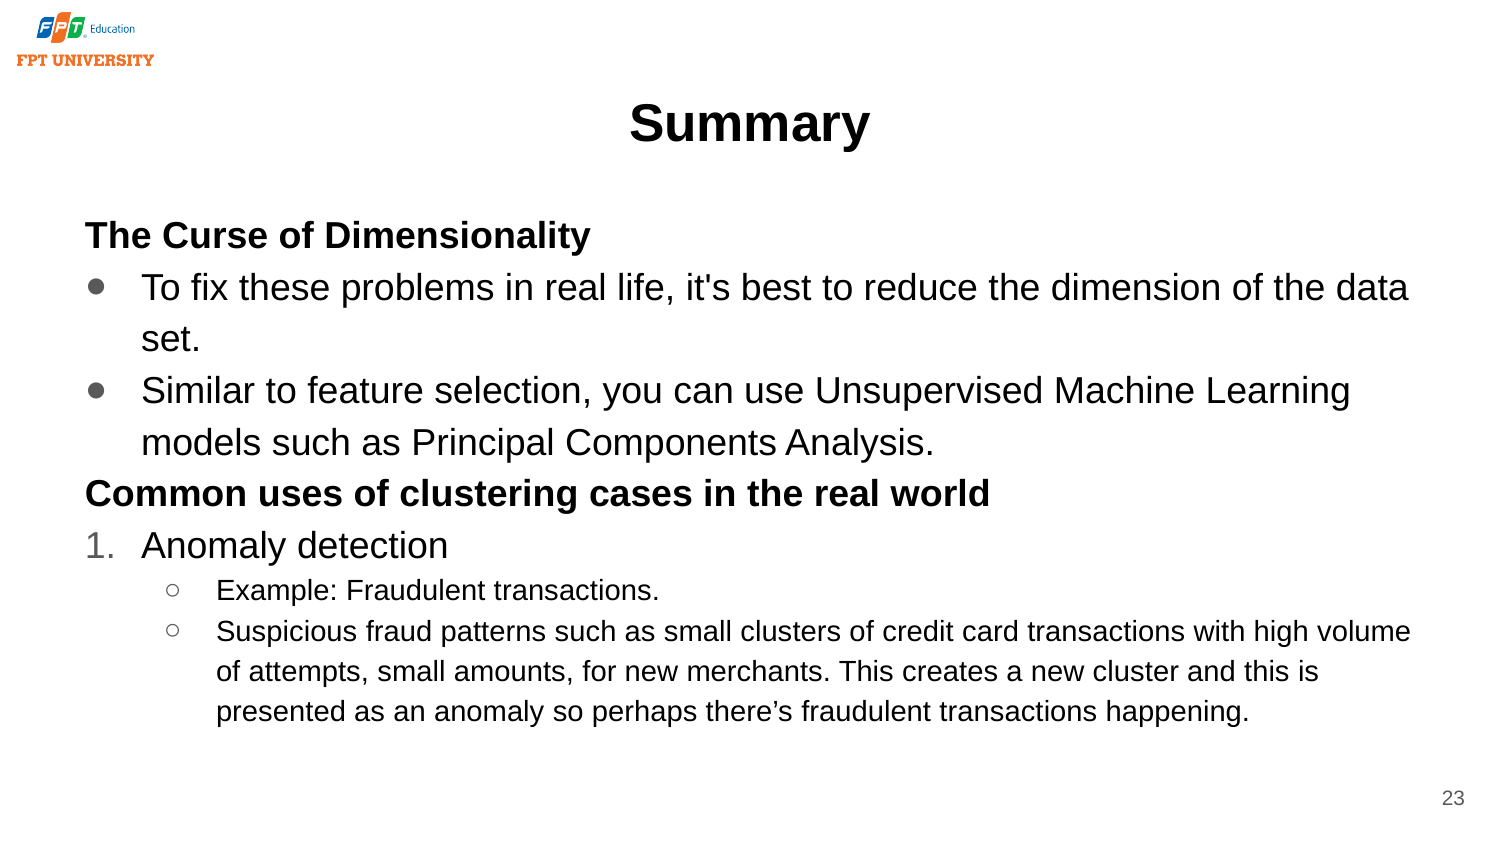

# Summary
The Curse of Dimensionality
To fix these problems in real life, it's best to reduce the dimension of the data set.
Similar to feature selection, you can use Unsupervised Machine Learning models such as Principal Components Analysis.
Common uses of clustering cases in the real world
Anomaly detection
Example: Fraudulent transactions.
Suspicious fraud patterns such as small clusters of credit card transactions with high volume of attempts, small amounts, for new merchants. This creates a new cluster and this is presented as an anomaly so perhaps there’s fraudulent transactions happening.
23